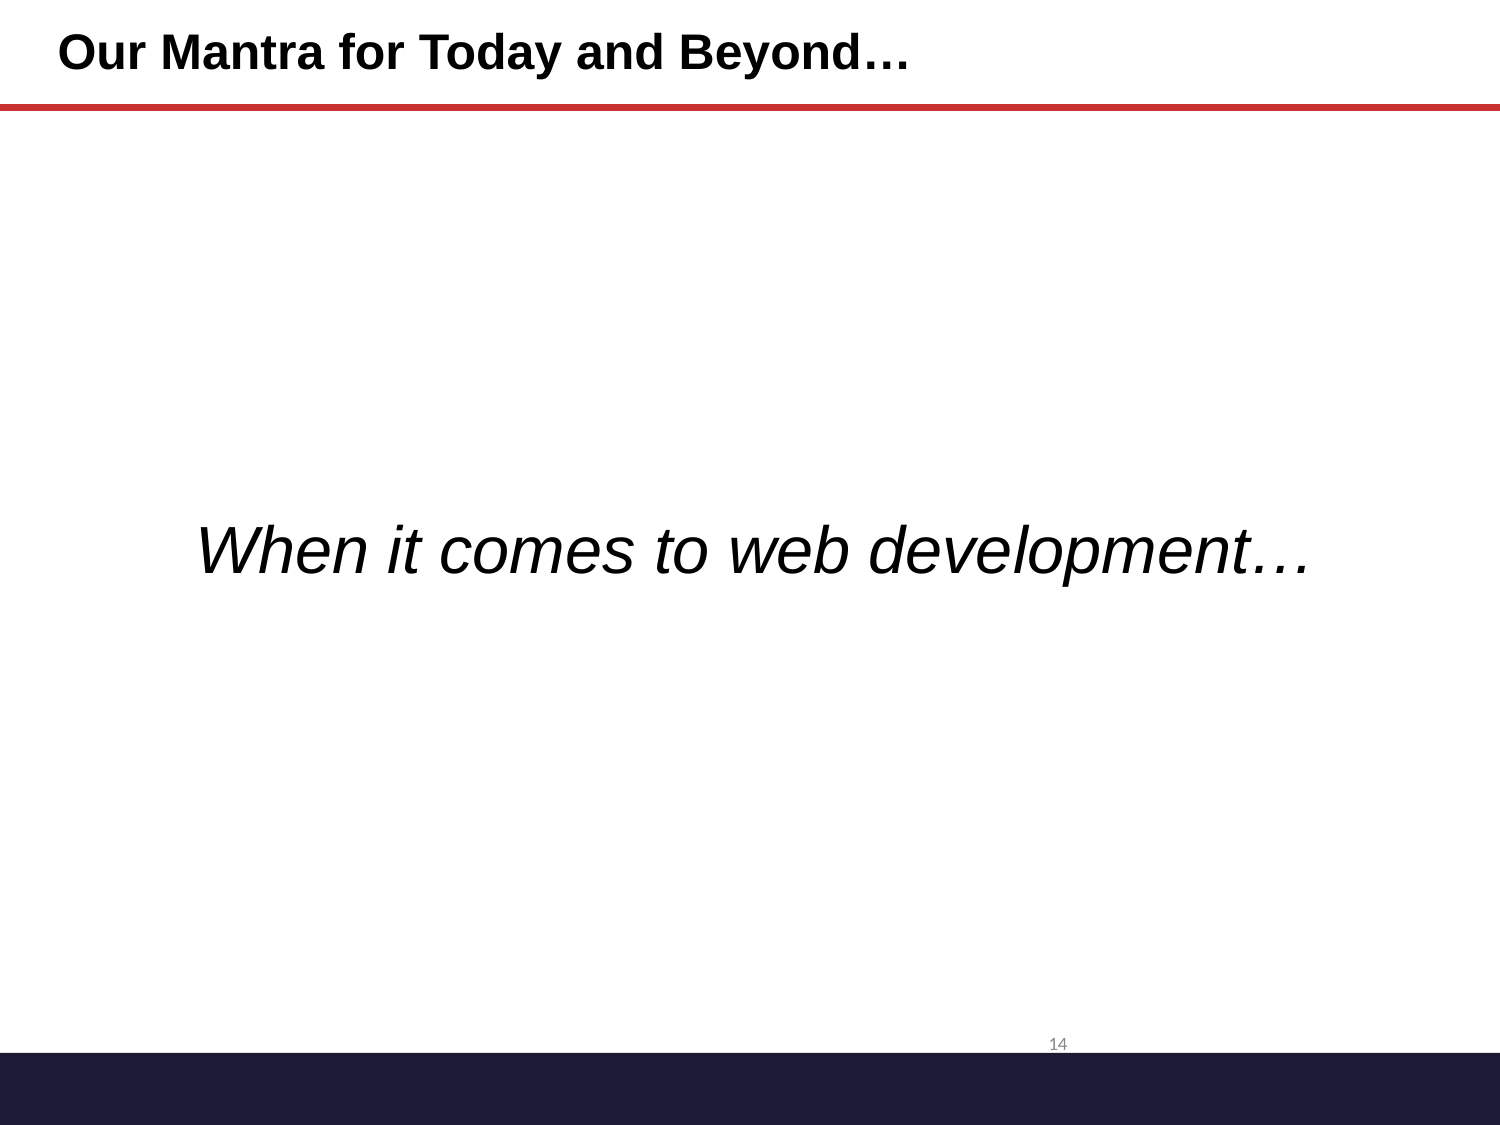

# Our Mantra for Today and Beyond…
When it comes to web development…
14